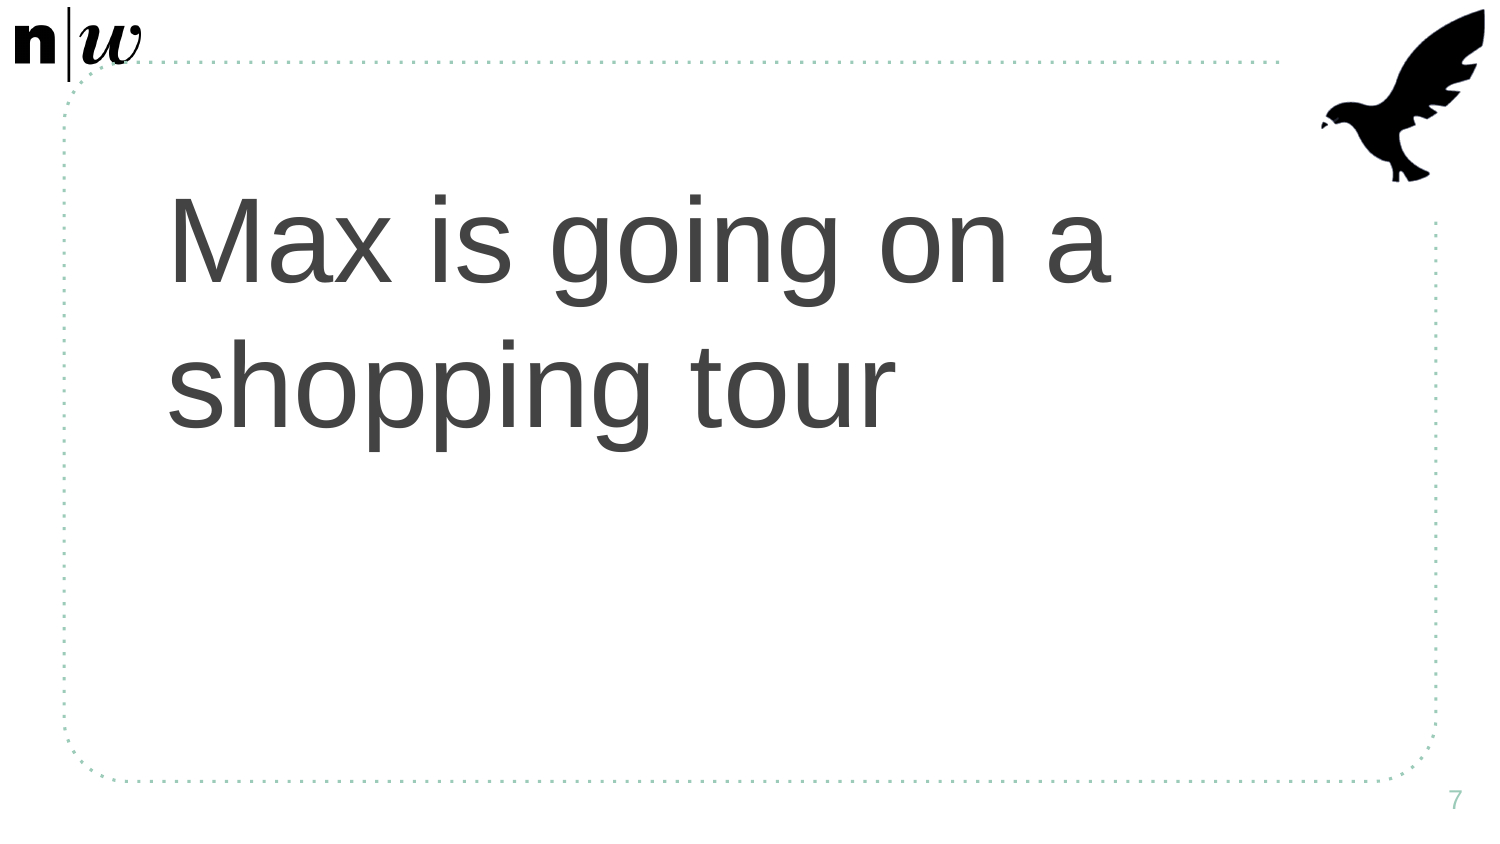

# Max is going on a shopping tour
7